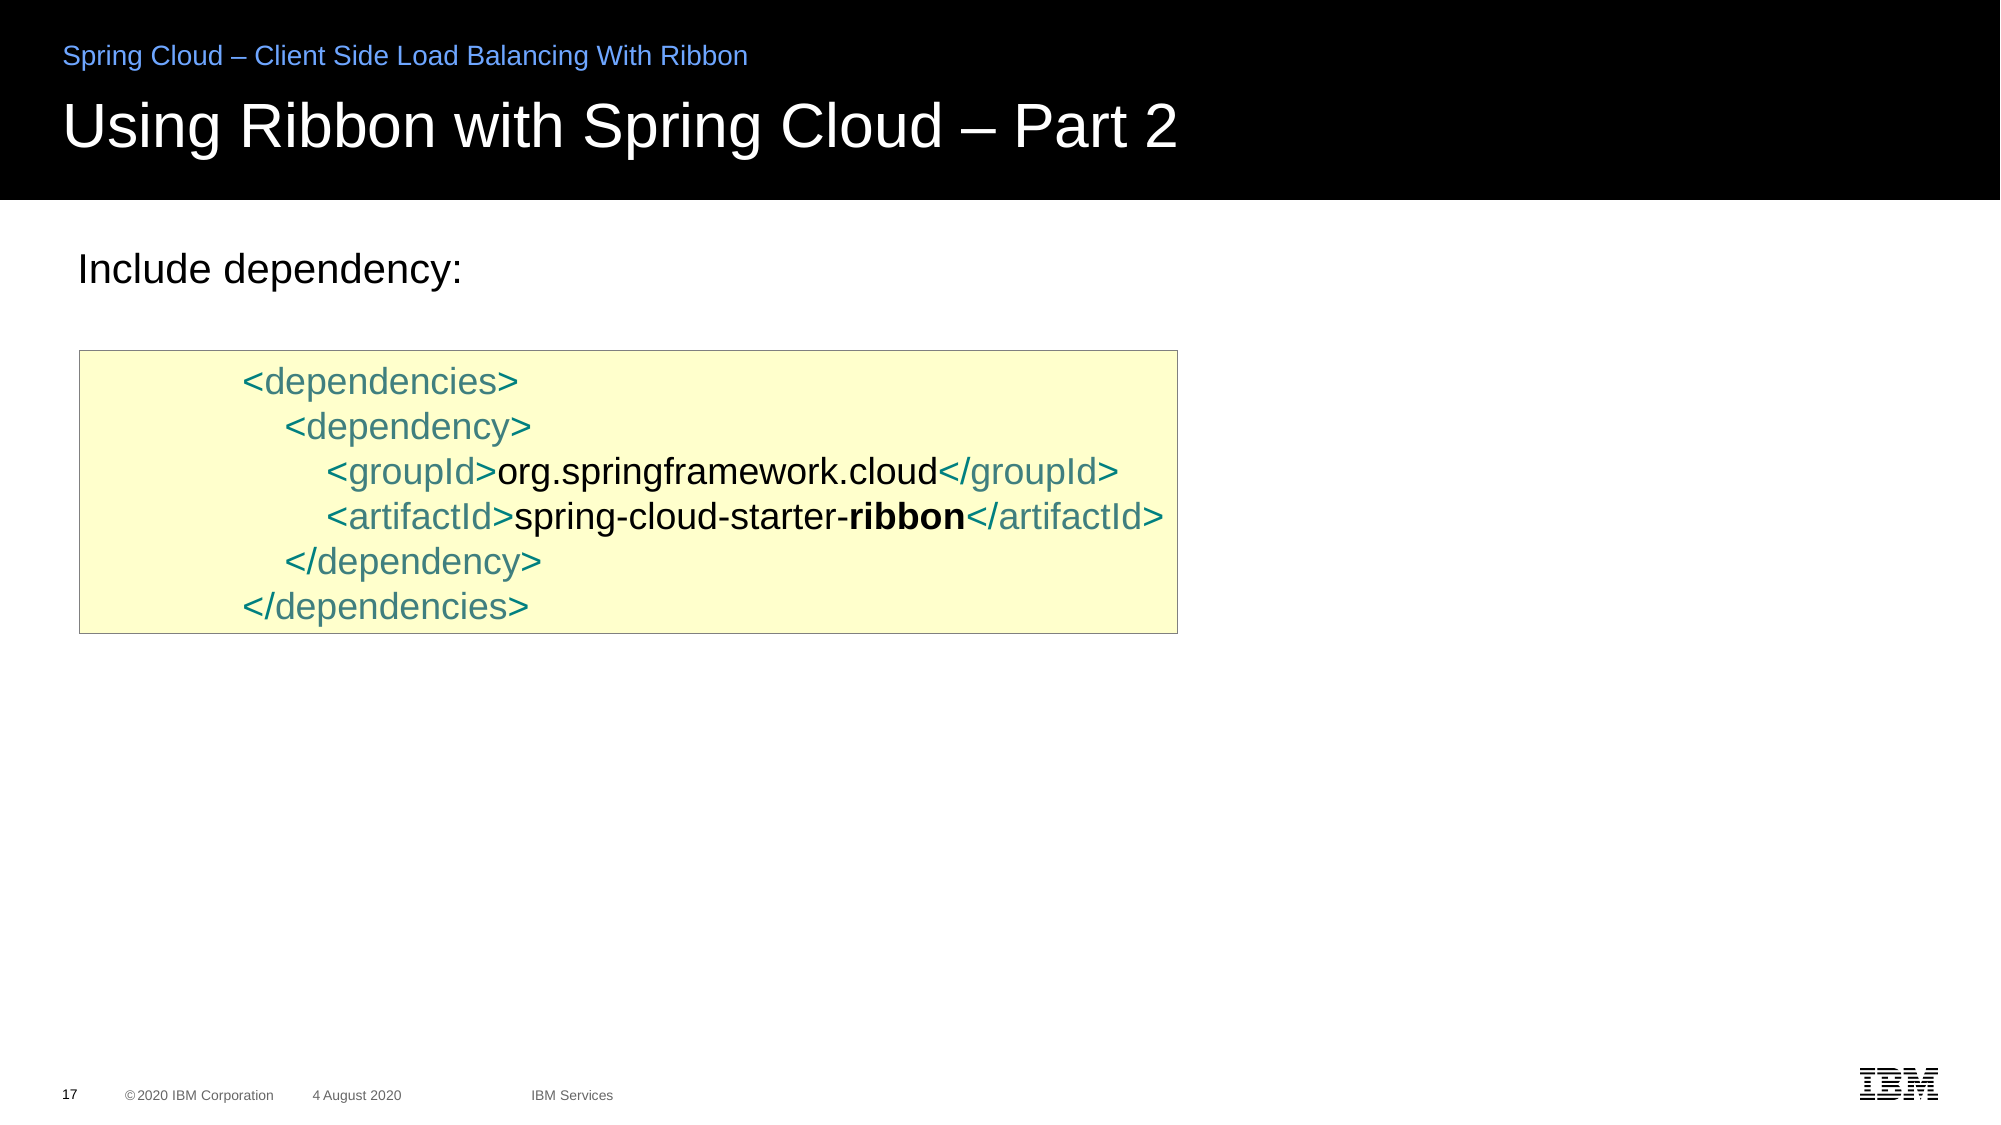

Spring Cloud – Client Side Load Balancing With Ribbon
# Using Ribbon with Spring Cloud – Part 2
Include dependency:

	<dependencies>
	    <dependency>
	        <groupId>org.springframework.cloud</groupId>
	        <artifactId>spring-cloud-starter-ribbon</artifactId>
	    </dependency>
	</dependencies>